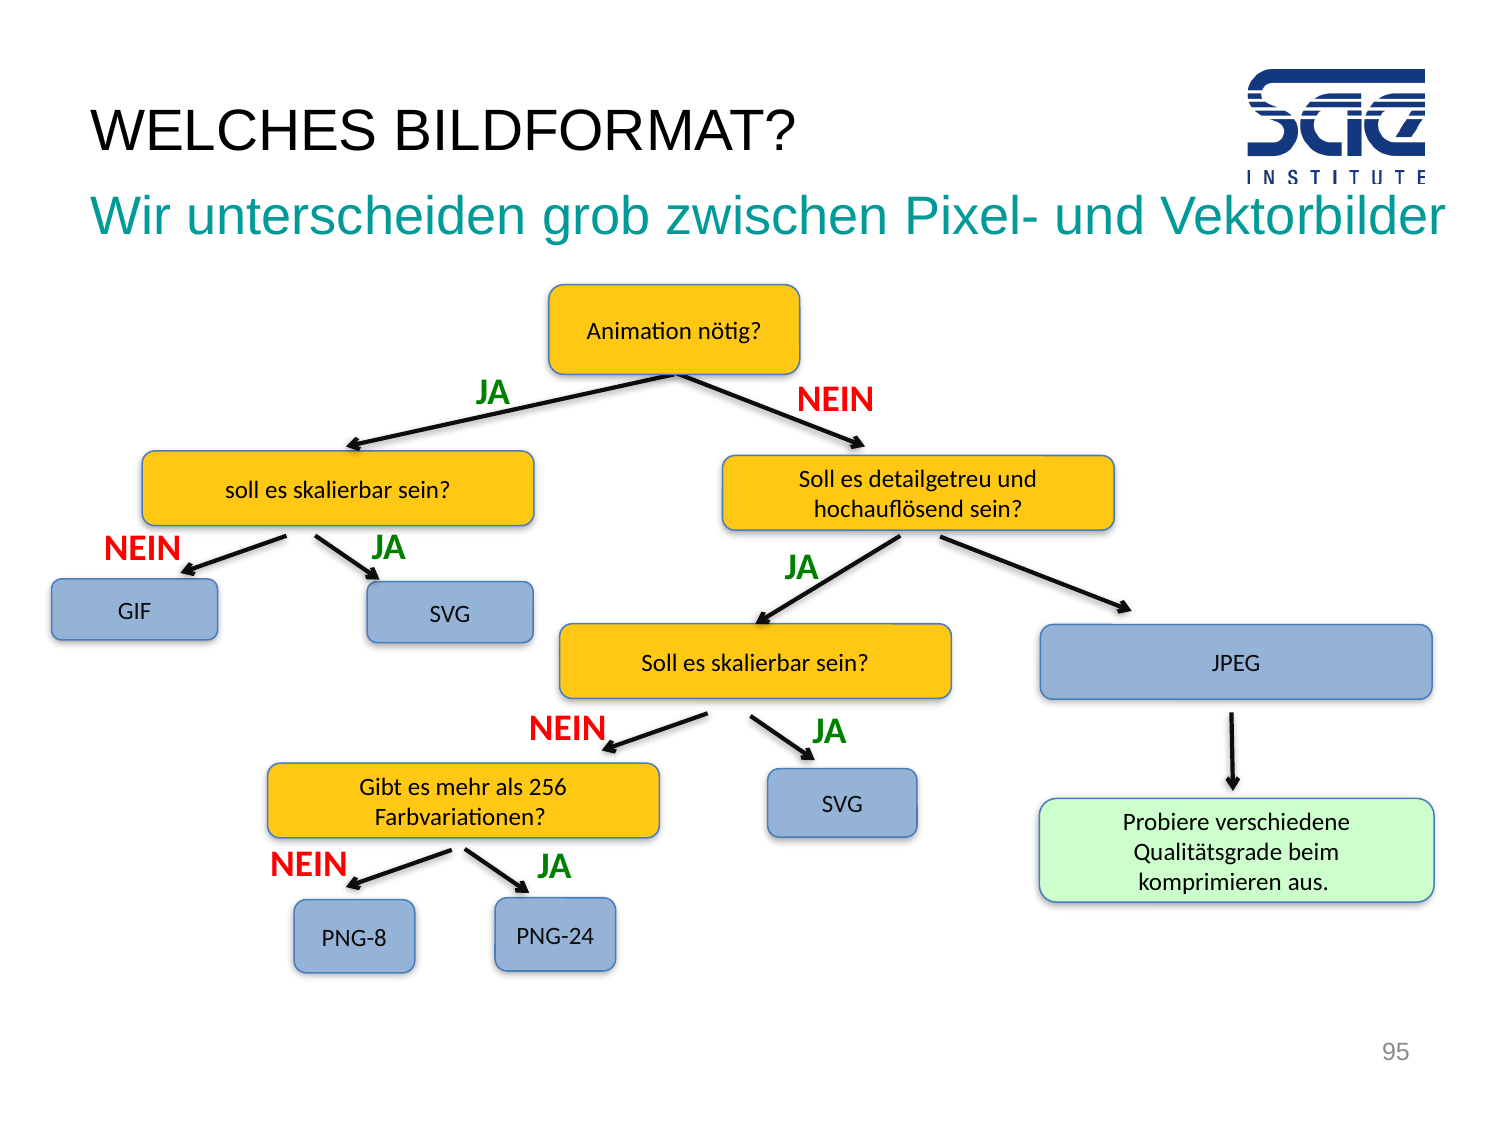

# Welches Bildformat?
Wir unterscheiden grob zwischen Pixel- und Vektorbilder
Animation nötig?
JA
NEIN
soll es skalierbar sein?
Soll es detailgetreu und hochauflösend sein?
JA
NEIN
JA
GIF
SVG
Soll es skalierbar sein?
JPEG
NEIN
JA
Gibt es mehr als 256 Farbvariationen?
SVG
Probiere verschiedene Qualitätsgrade beim komprimieren aus.
NEIN
JA
PNG-24
PNG-8
95